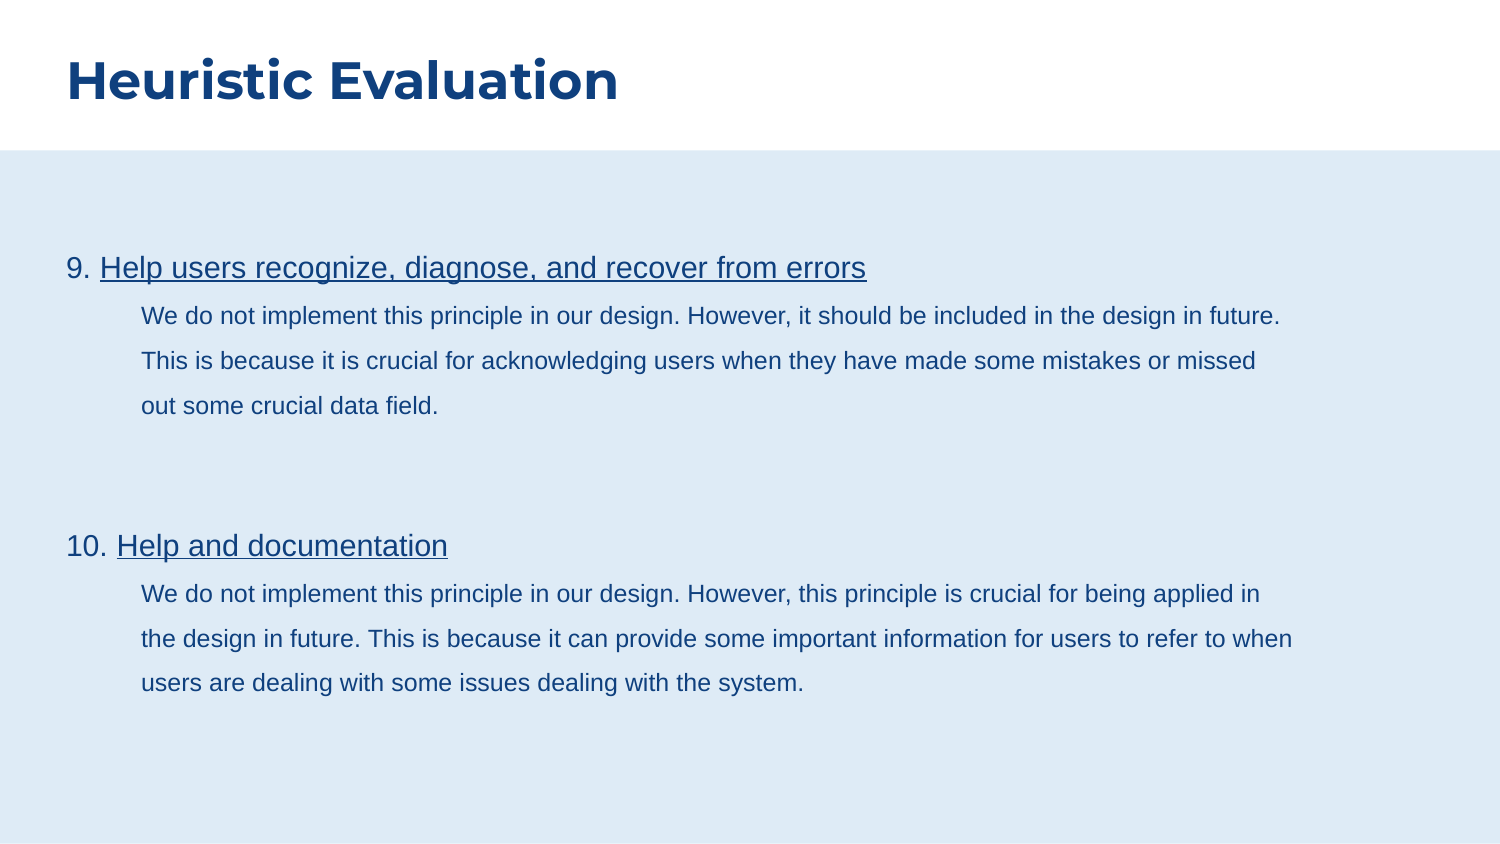

# Heuristic Evaluation
9. Help users recognize, diagnose, and recover from errors
We do not implement this principle in our design. However, it should be included in the design in future. This is because it is crucial for acknowledging users when they have made some mistakes or missed out some crucial data field.
10. Help and documentation
We do not implement this principle in our design. However, this principle is crucial for being applied in the design in future. This is because it can provide some important information for users to refer to when users are dealing with some issues dealing with the system.